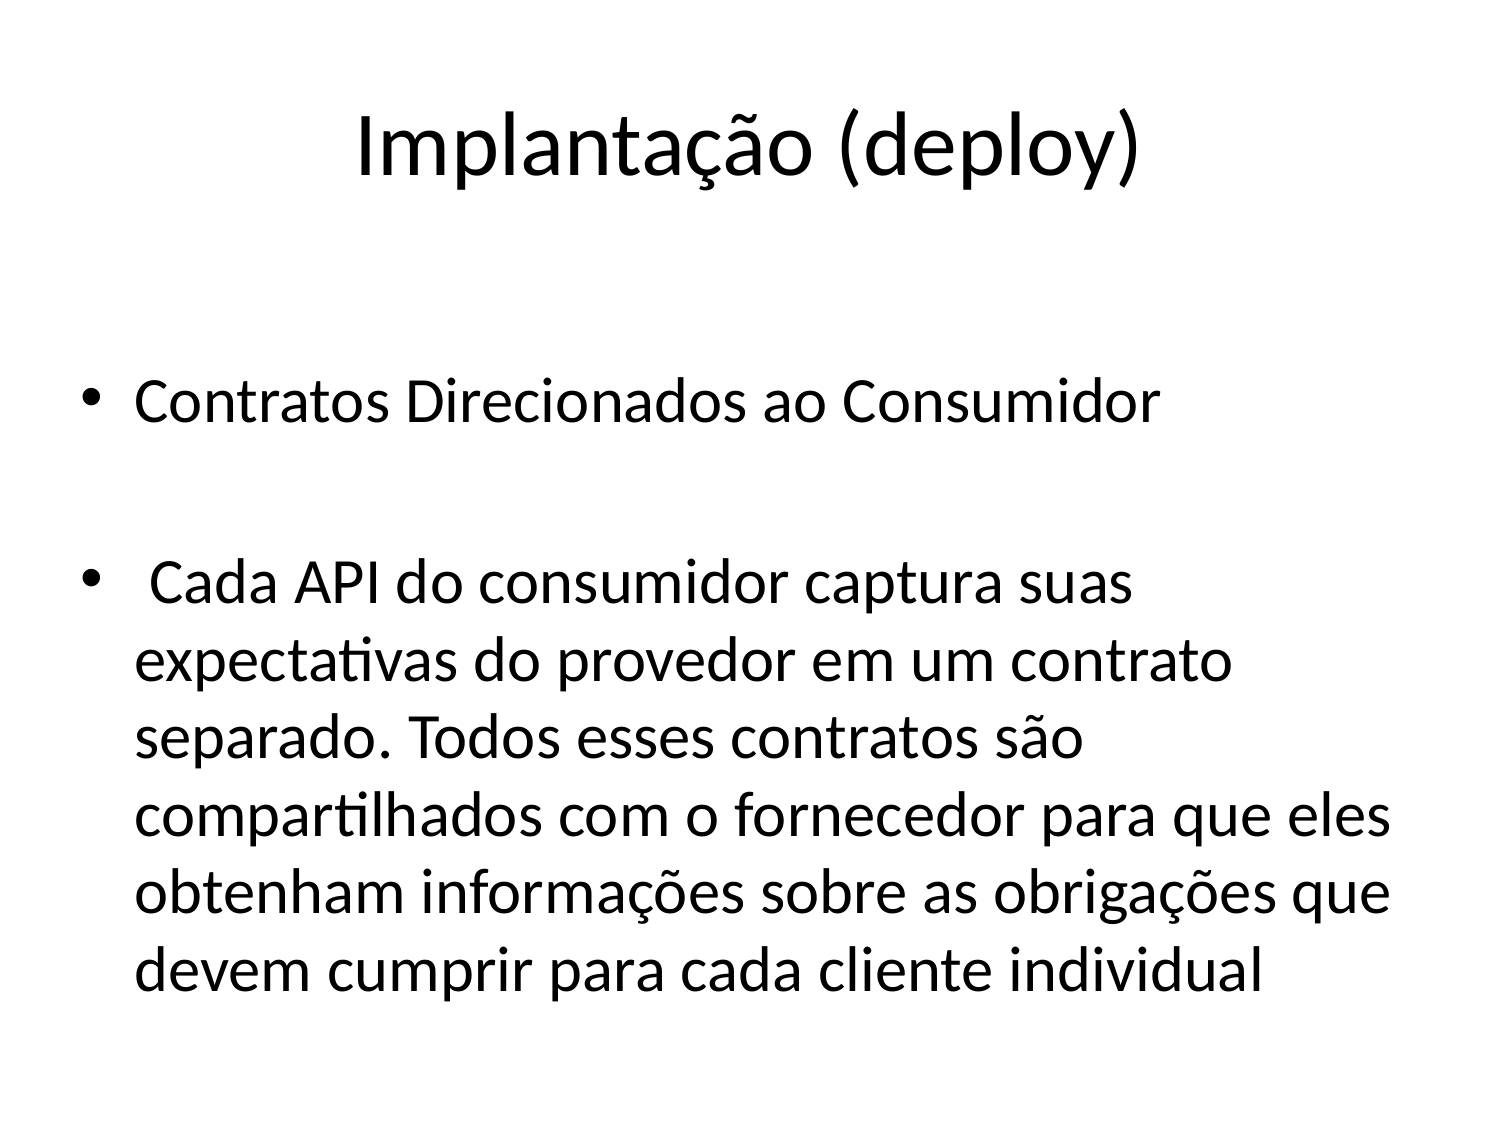

# Implantação (deploy)
Contratos Direcionados ao Consumidor

 Cada API do consumidor captura suas expectativas do provedor em um contrato separado. Todos esses contratos são compartilhados com o fornecedor para que eles obtenham informações sobre as obrigações que devem cumprir para cada cliente individual